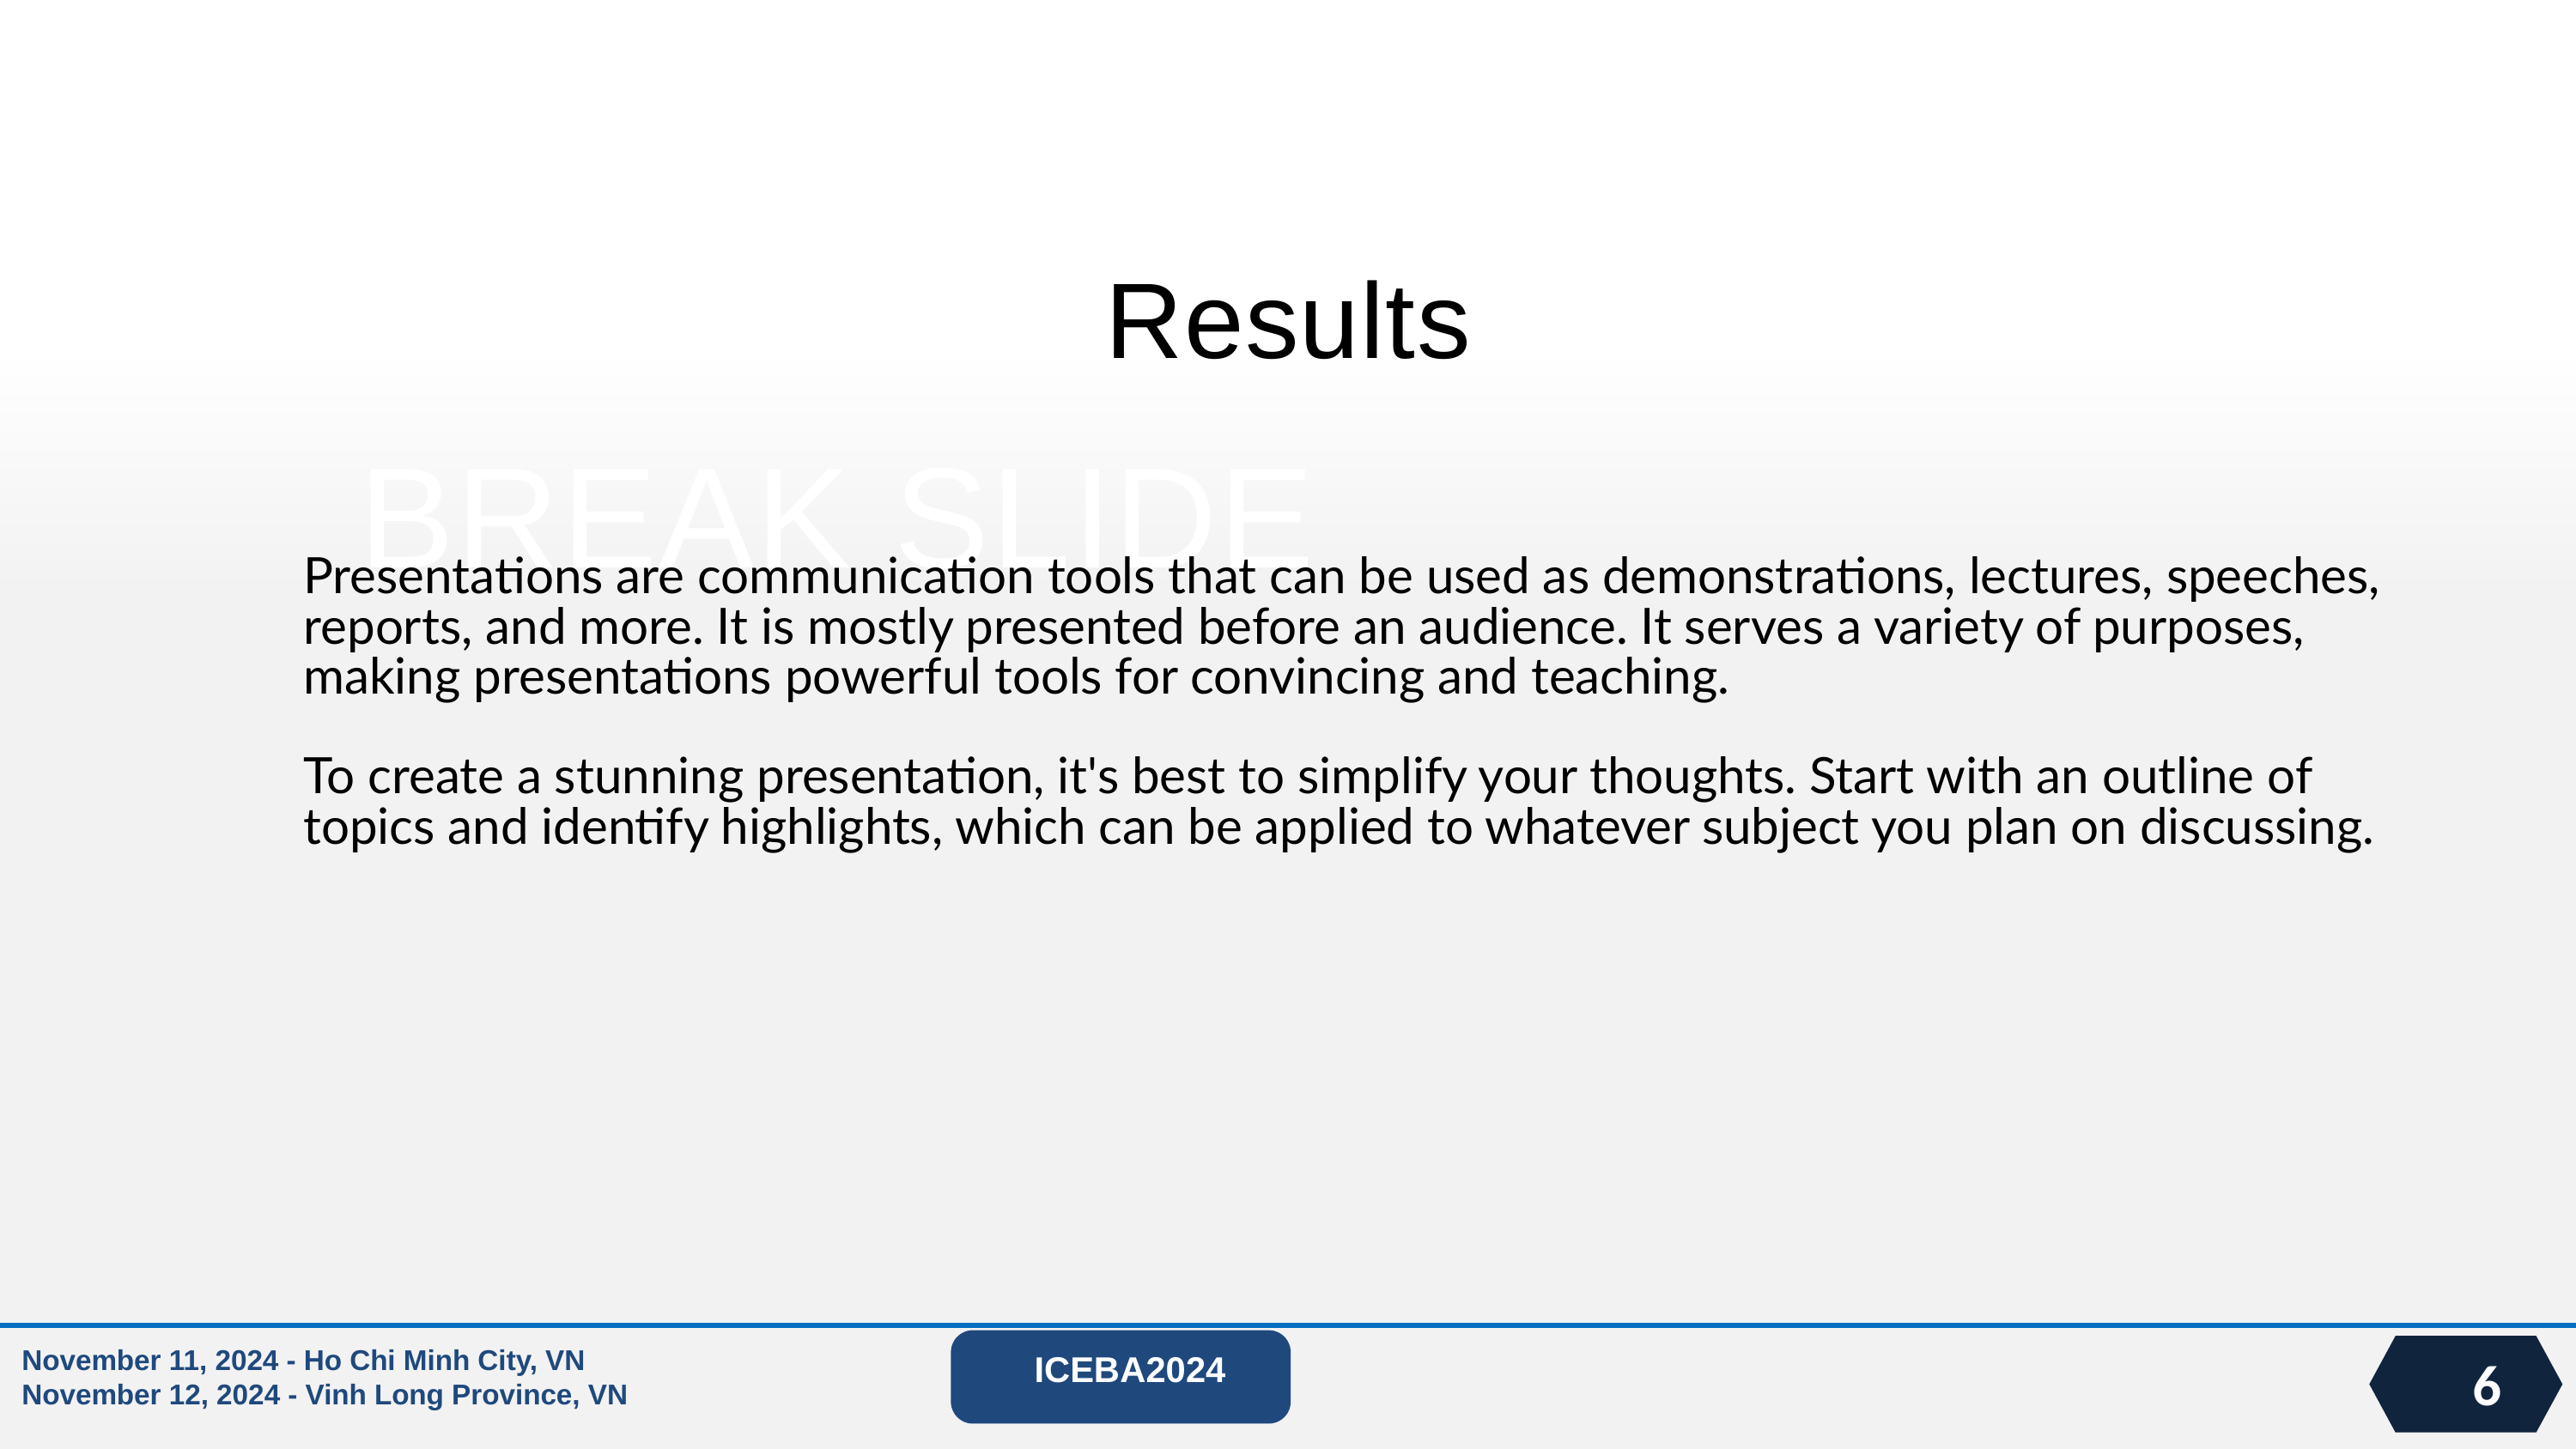

Results
BREAK SLIDE
Presentations are communication tools that can be used as demonstrations, lectures, speeches, reports, and more. It is mostly presented before an audience. It serves a variety of purposes, making presentations powerful tools for convincing and teaching.

To create a stunning presentation, it's best to simplify your thoughts. Start with an outline of topics and identify highlights, which can be applied to whatever subject you plan on discussing.
6